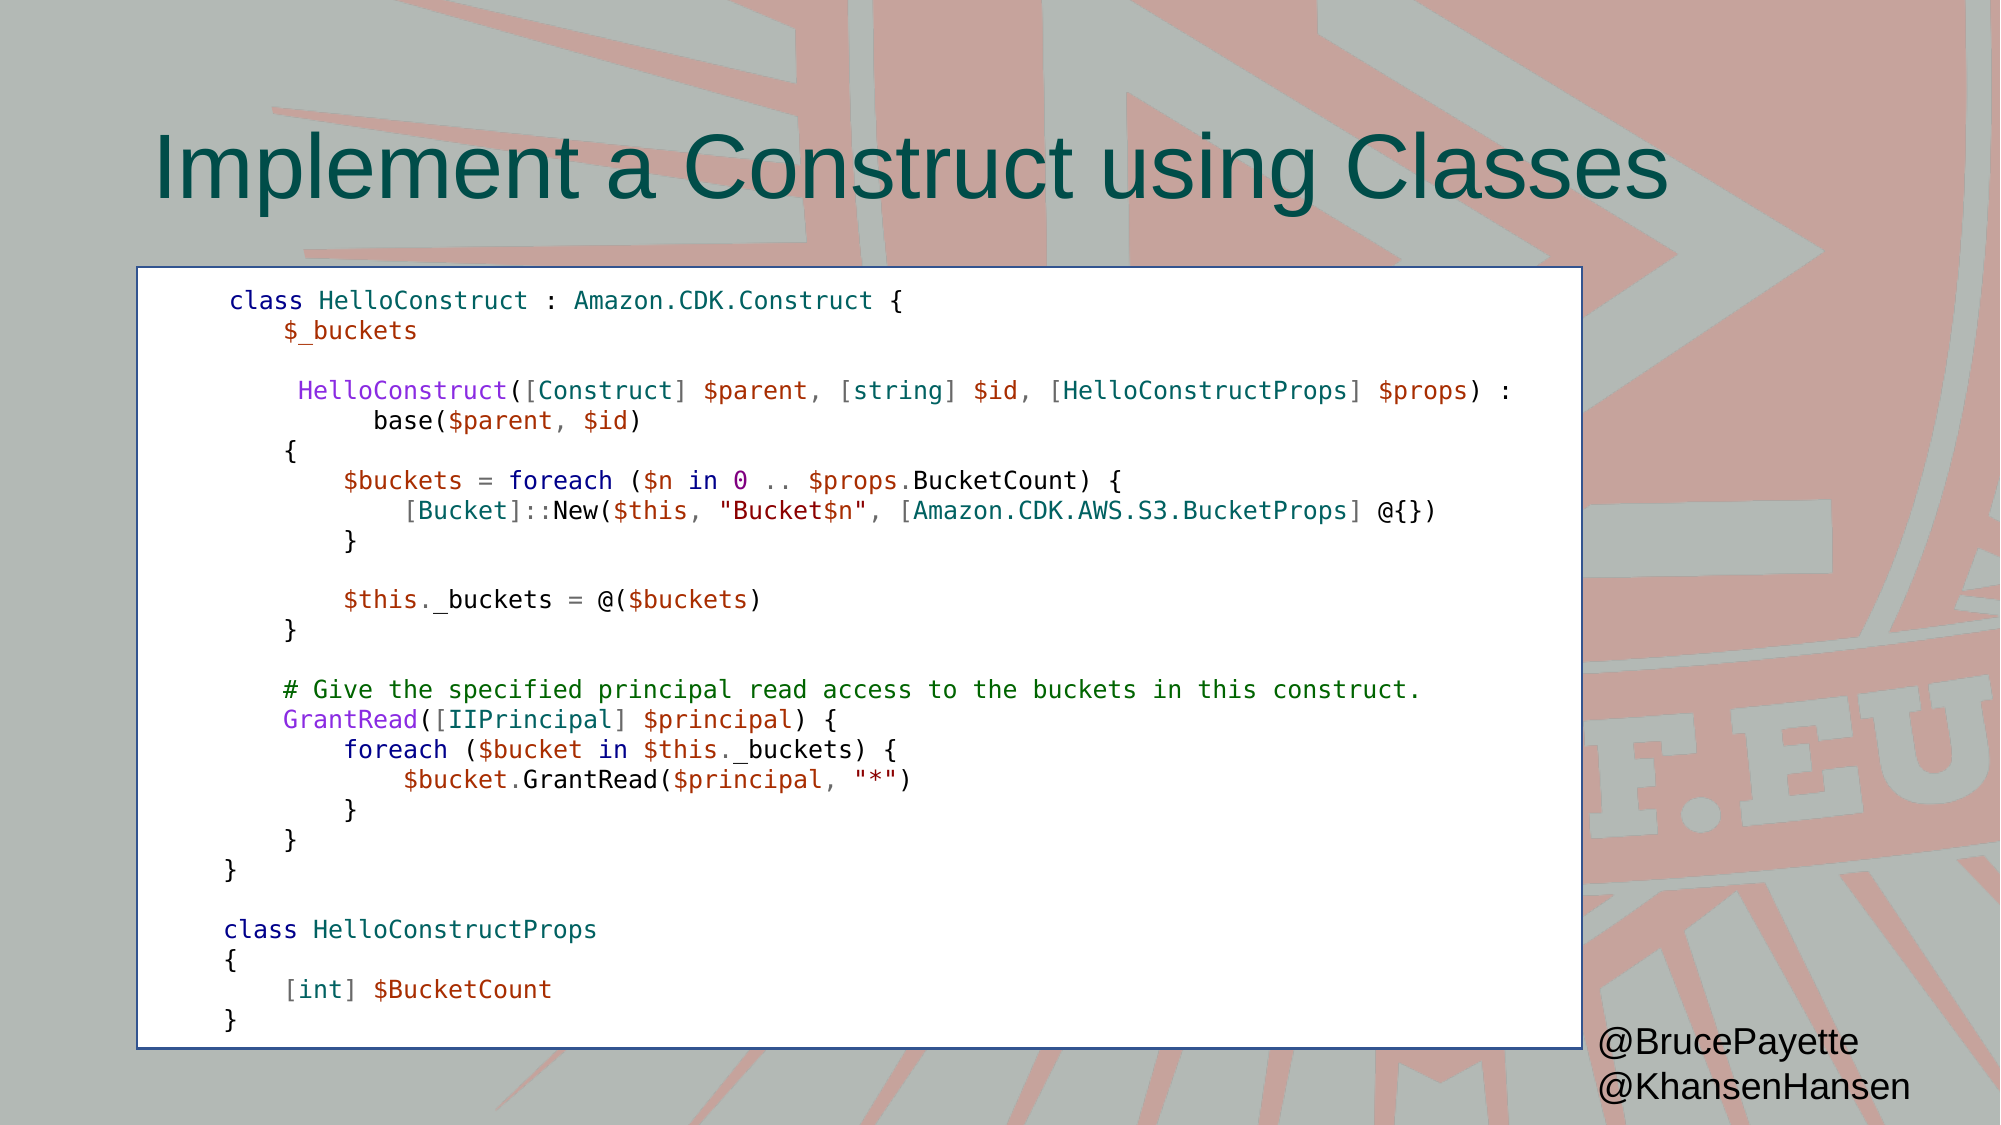

# Implement a Construct using Classes

 class HelloConstruct : Amazon.CDK.Construct {
    $_buckets

     HelloConstruct([Construct] $parent, [string] $id, [HelloConstructProps] $props) :
 	base($parent, $id)
    {
        $buckets = foreach ($n in 0 .. $props.BucketCount) {
            [Bucket]::New($this, "Bucket$n", [Amazon.CDK.AWS.S3.BucketProps] @{})
        }

        $this._buckets = @($buckets)
    }

    # Give the specified principal read access to the buckets in this construct.
    GrantRead([IIPrincipal] $principal) {
        foreach ($bucket in $this._buckets) {
            $bucket.GrantRead($principal, "*")
        }
    }
}

class HelloConstructProps
{
    [int] $BucketCount
}

@BrucePayette @KhansenHansen